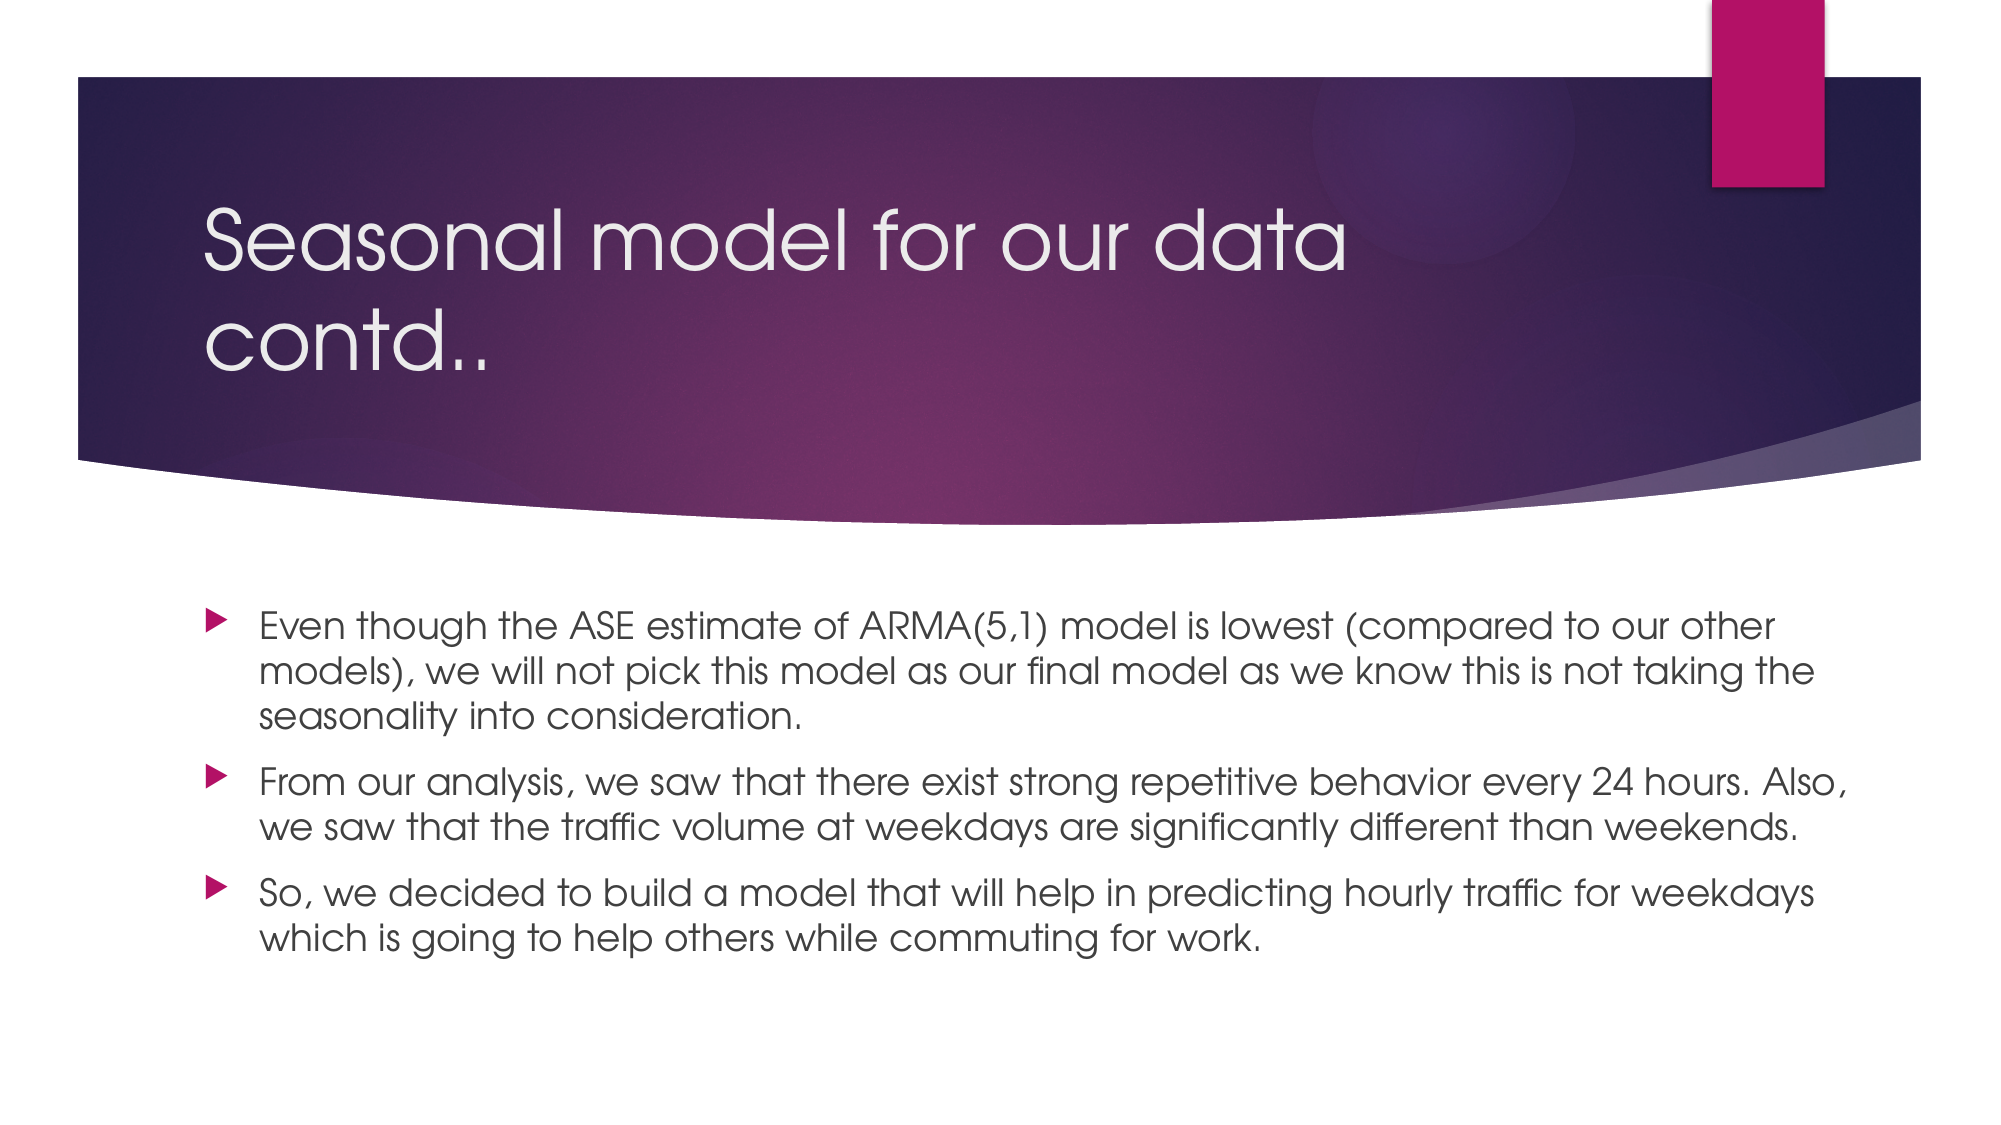

# Seasonal model for our data contd..

Even though the ASE estimate of ARMA(5,1) model is lowest (compared to our other models), we will not pick this model as our final model as we know this is not taking the seasonality into consideration.
From our analysis, we saw that there exist strong repetitive behavior every 24 hours. Also, we saw that the traffic volume at weekdays are significantly different than weekends.
So, we decided to build a model that will help in predicting hourly traffic for weekdays which is going to help others while commuting for work.